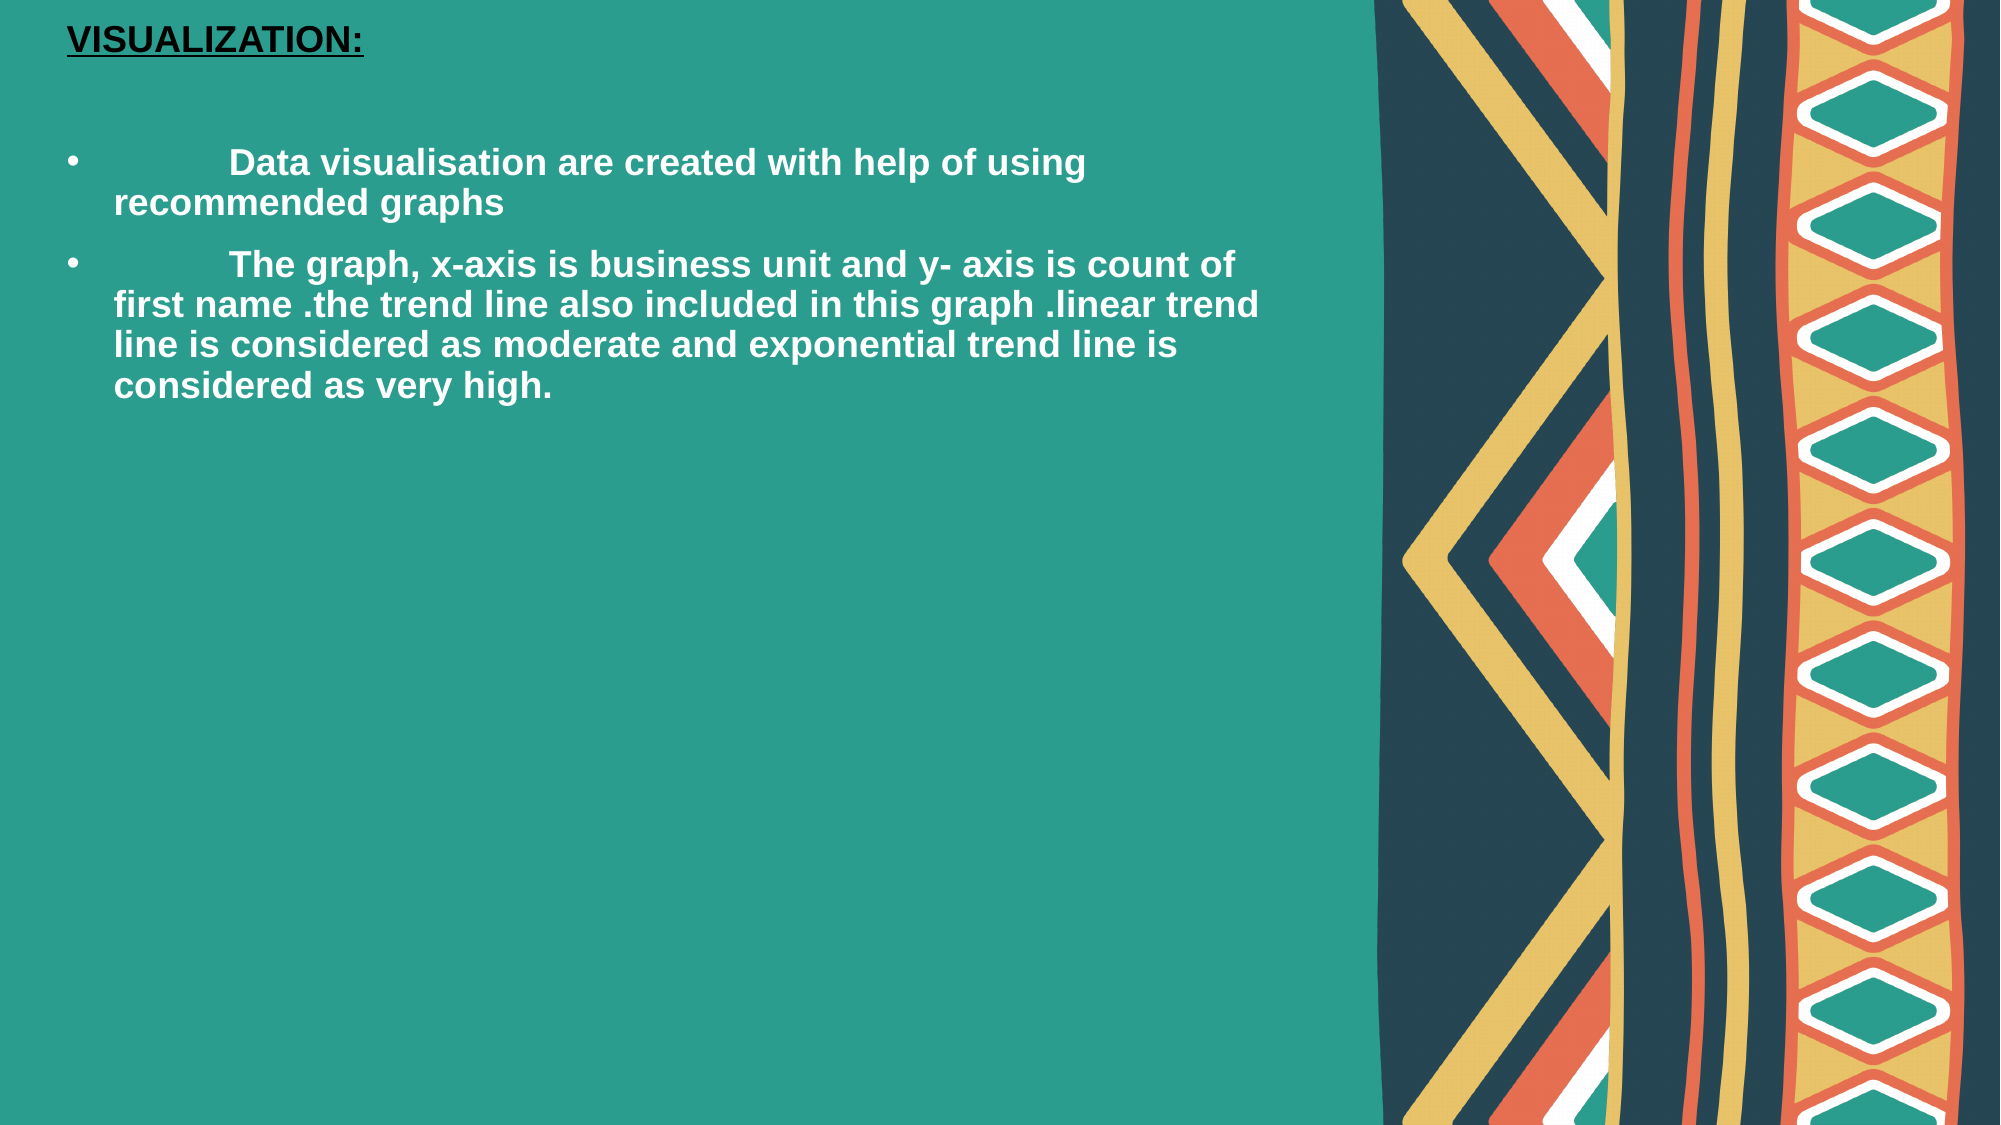

VISUALIZATION:

           Data visualisation are created with help of using recommended graphs
           The graph, x-axis is business unit and y- axis is count of first name .the trend line also included in this graph .linear trend line is considered as moderate and exponential trend line is considered as very high.